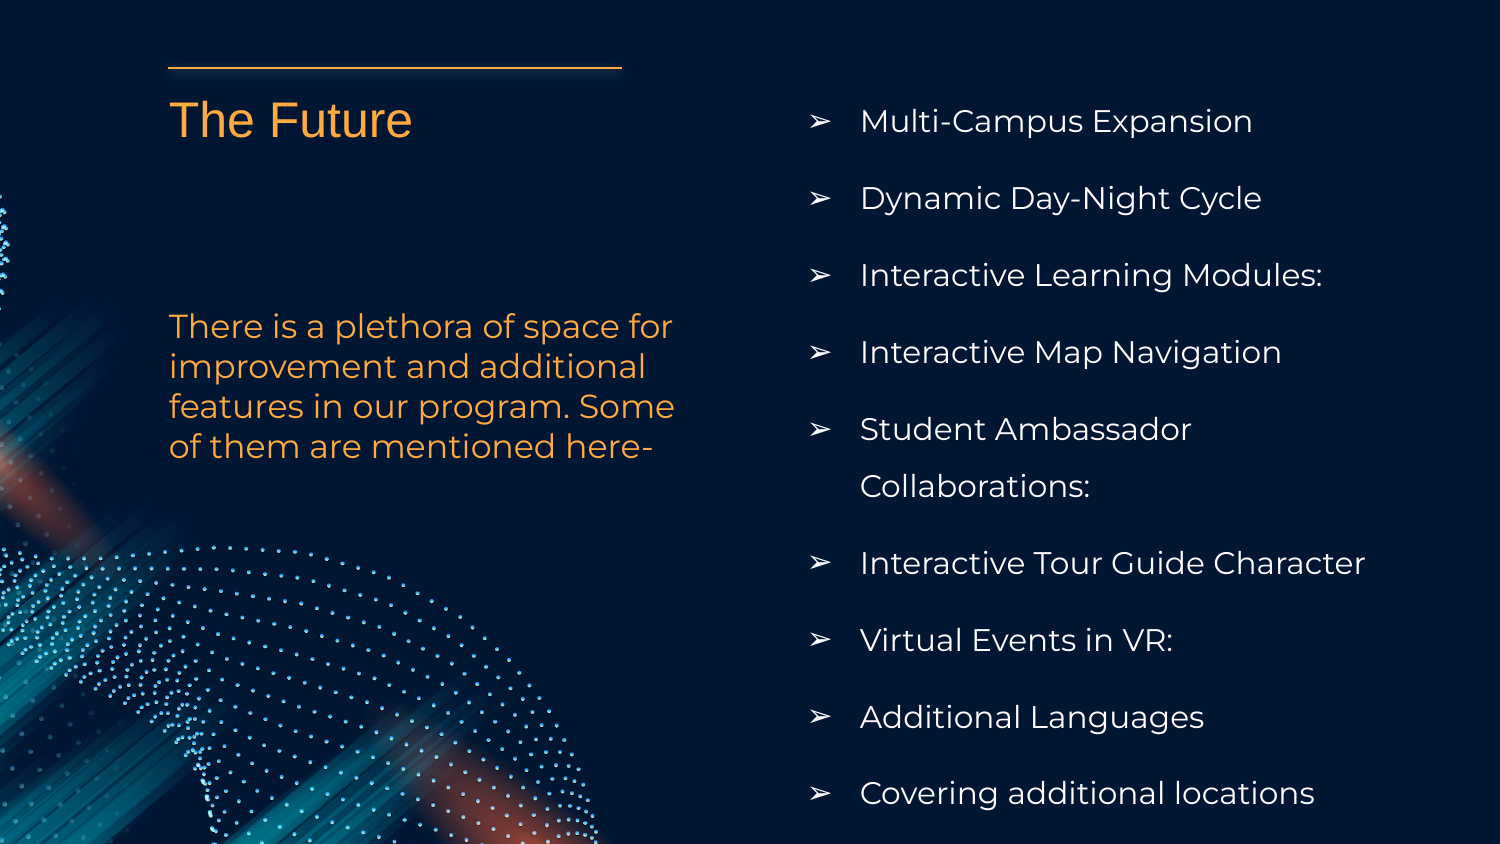

Multi-Campus Expansion
Dynamic Day-Night Cycle
Interactive Learning Modules:
Interactive Map Navigation
Student Ambassador Collaborations:
Interactive Tour Guide Character
Virtual Events in VR:
Additional Languages
Covering additional locations
# The Future
There is a plethora of space for improvement and additional features in our program. Some of them are mentioned here-